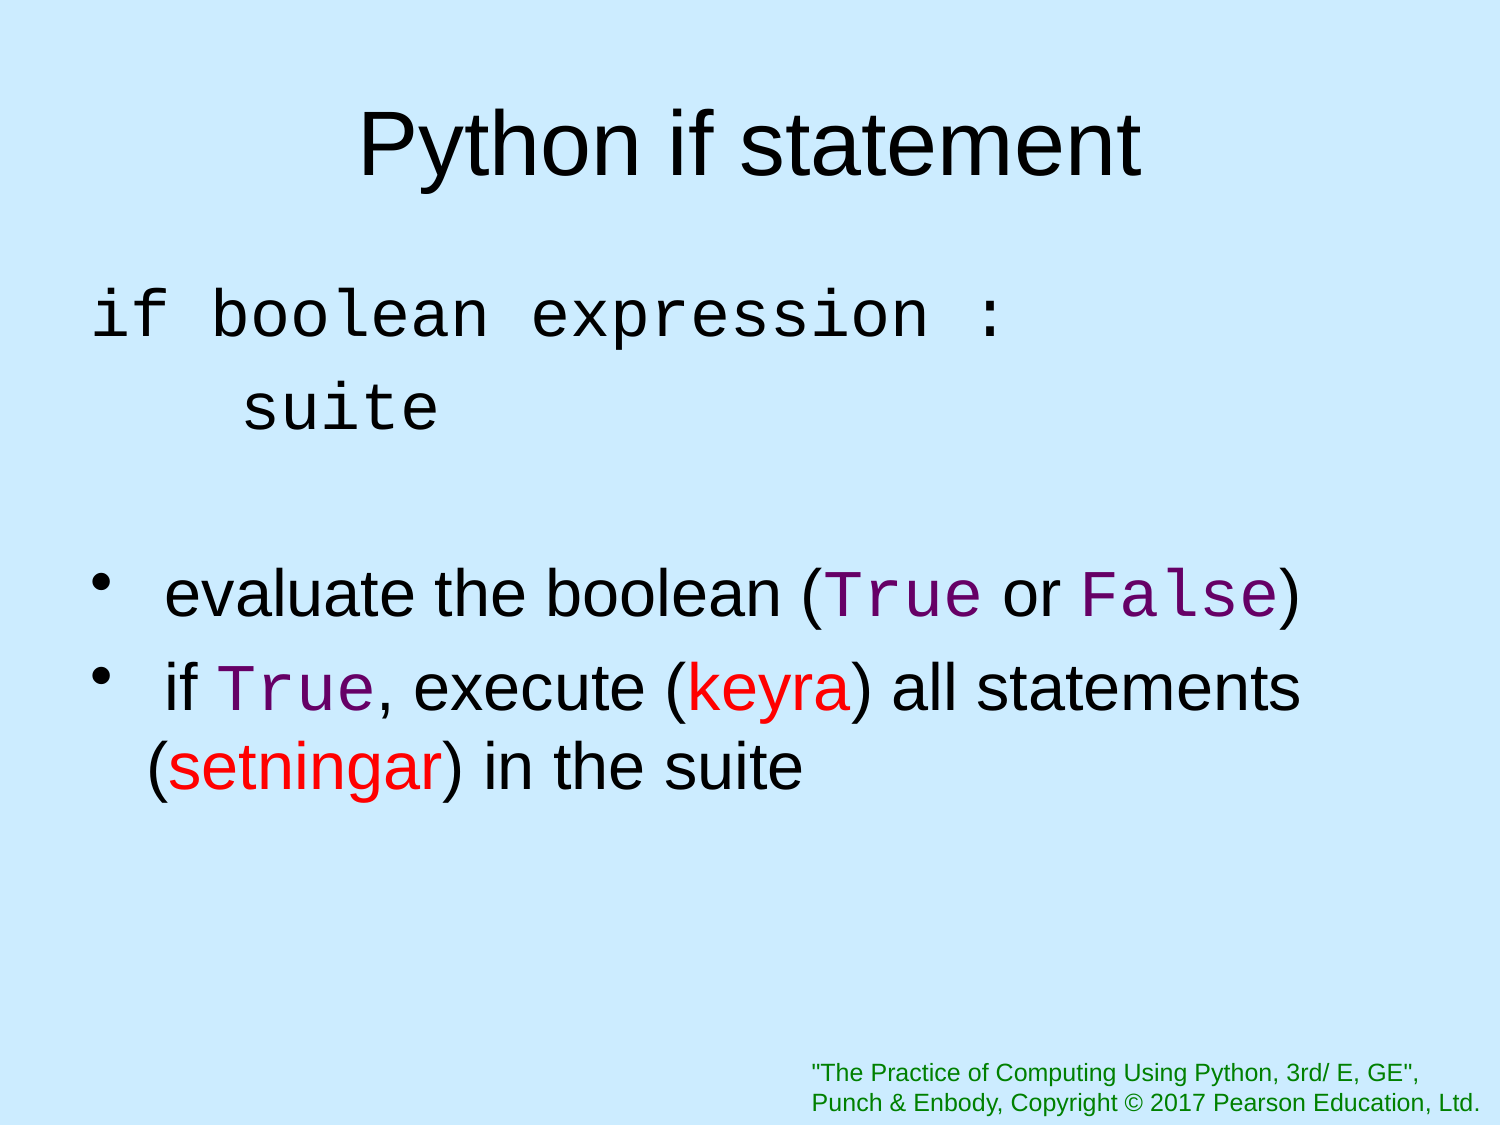

# Python if statement
if boolean expression :
	suite

 evaluate the boolean (True or False)
 if True, execute (keyra) all statements (setningar) in the suite